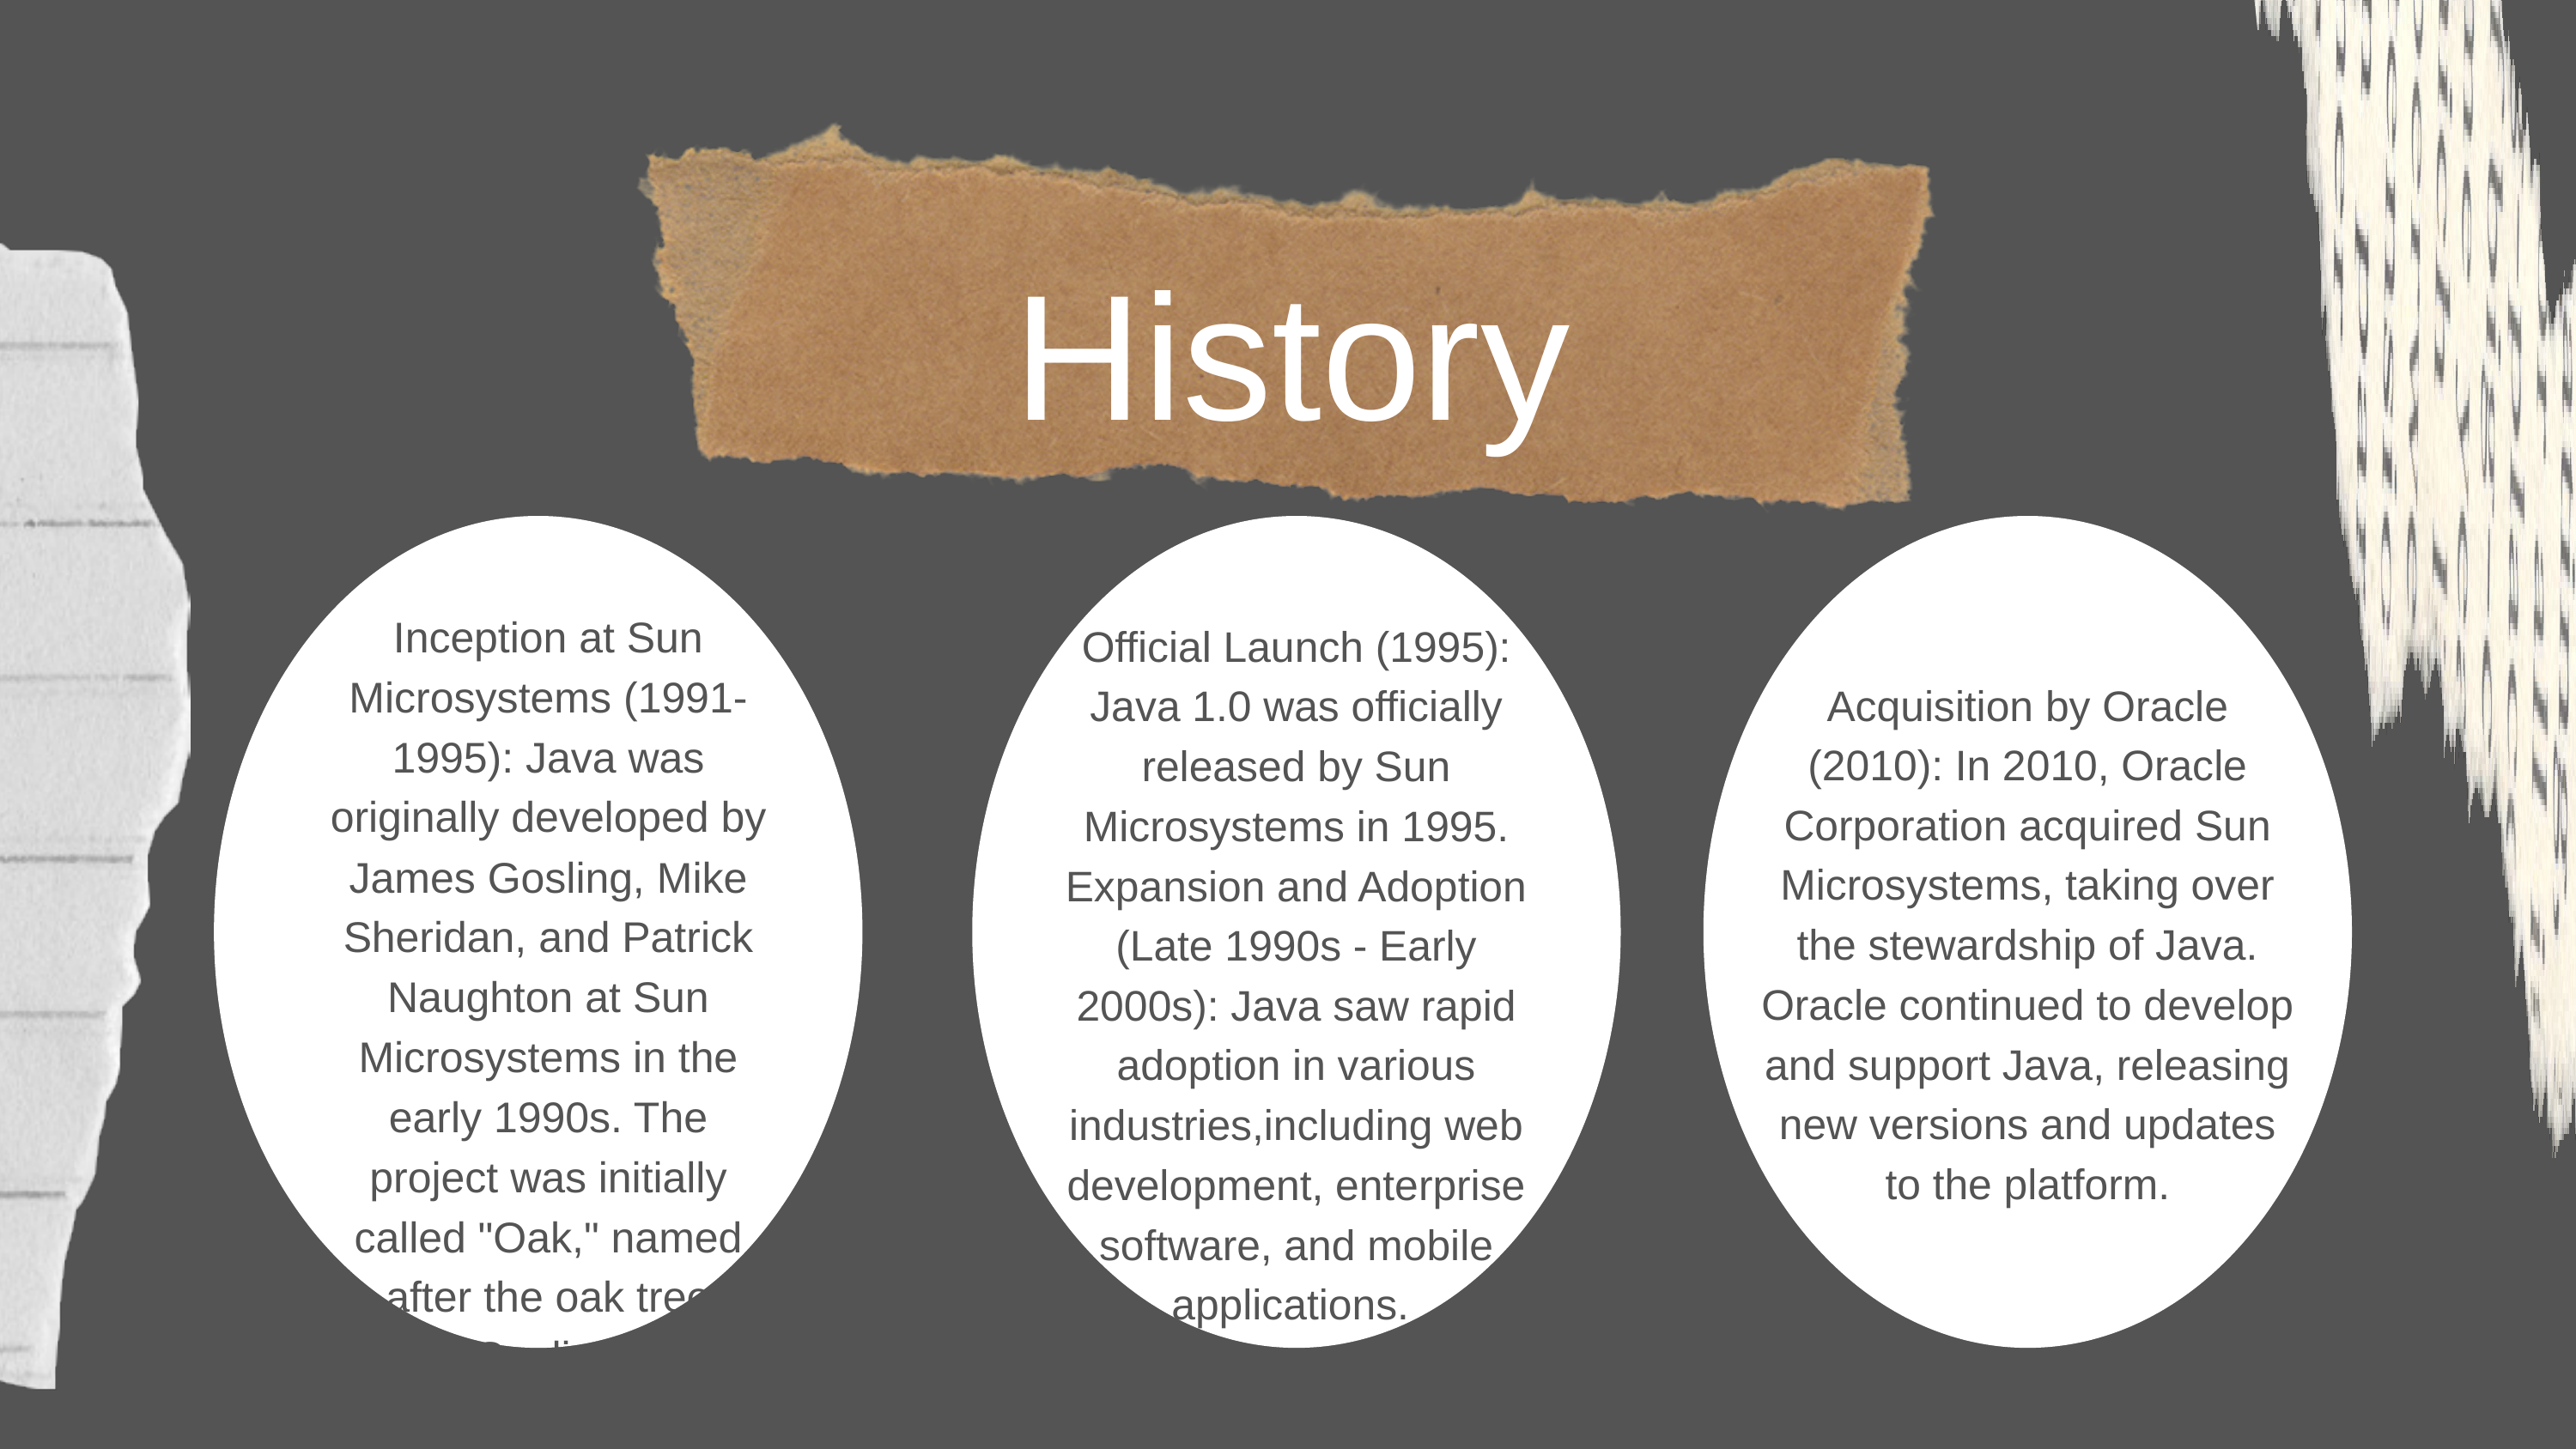

History

Inception at Sun Microsystems (1991-1995): Java was originally developed by James Gosling, Mike Sheridan, and Patrick Naughton at Sun Microsystems in the early 1990s. The project was initially called "Oak," named after the oak tree outside Gosling's office.
Official Launch (1995): Java 1.0 was officially released by Sun Microsystems in 1995.
Expansion and Adoption (Late 1990s - Early 2000s): Java saw rapid adoption in various industries,including web development, enterprise software, and mobile applications.
Acquisition by Oracle (2010): In 2010, Oracle Corporation acquired Sun Microsystems, taking over the stewardship of Java. Oracle continued to develop and support Java, releasing new versions and updates to the platform.